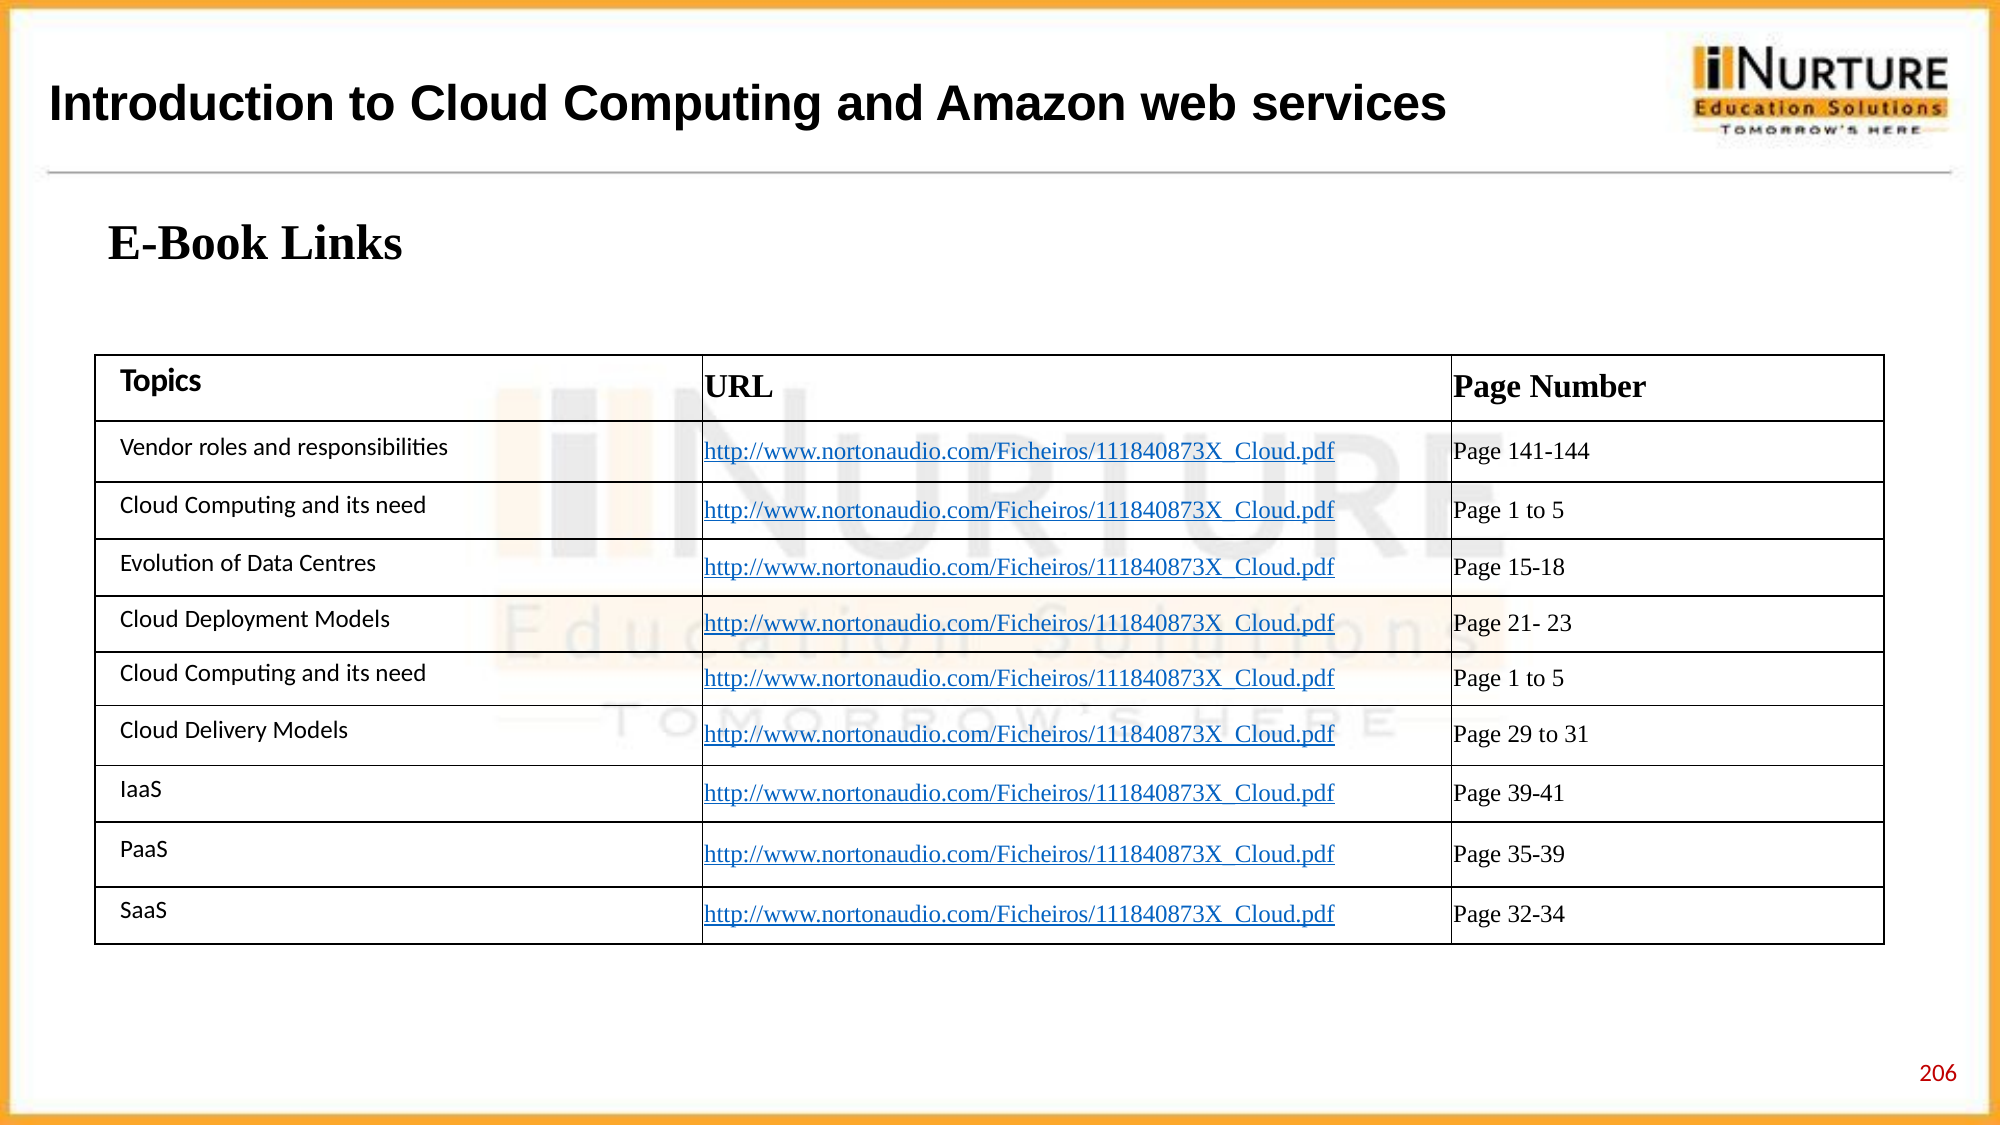

# Introduction to Cloud Computing and Amazon web services
E-Book Links
| Topics | URL | Page Number |
| --- | --- | --- |
| Vendor roles and responsibilities | http://www.nortonaudio.com/Ficheiros/111840873X\_Cloud.pdf | Page 141-144 |
| Cloud Computing and its need | http://www.nortonaudio.com/Ficheiros/111840873X\_Cloud.pdf | Page 1 to 5 |
| Evolution of Data Centres | http://www.nortonaudio.com/Ficheiros/111840873X\_Cloud.pdf | Page 15-18 |
| Cloud Deployment Models | http://www.nortonaudio.com/Ficheiros/111840873X\_Cloud.pdf | Page 21- 23 |
| Cloud Computing and its need | http://www.nortonaudio.com/Ficheiros/111840873X\_Cloud.pdf | Page 1 to 5 |
| Cloud Delivery Models | http://www.nortonaudio.com/Ficheiros/111840873X\_Cloud.pdf | Page 29 to 31 |
| IaaS | http://www.nortonaudio.com/Ficheiros/111840873X\_Cloud.pdf | Page 39-41 |
| PaaS | http://www.nortonaudio.com/Ficheiros/111840873X\_Cloud.pdf | Page 35-39 |
| SaaS | http://www.nortonaudio.com/Ficheiros/111840873X\_Cloud.pdf | Page 32-34 |
206